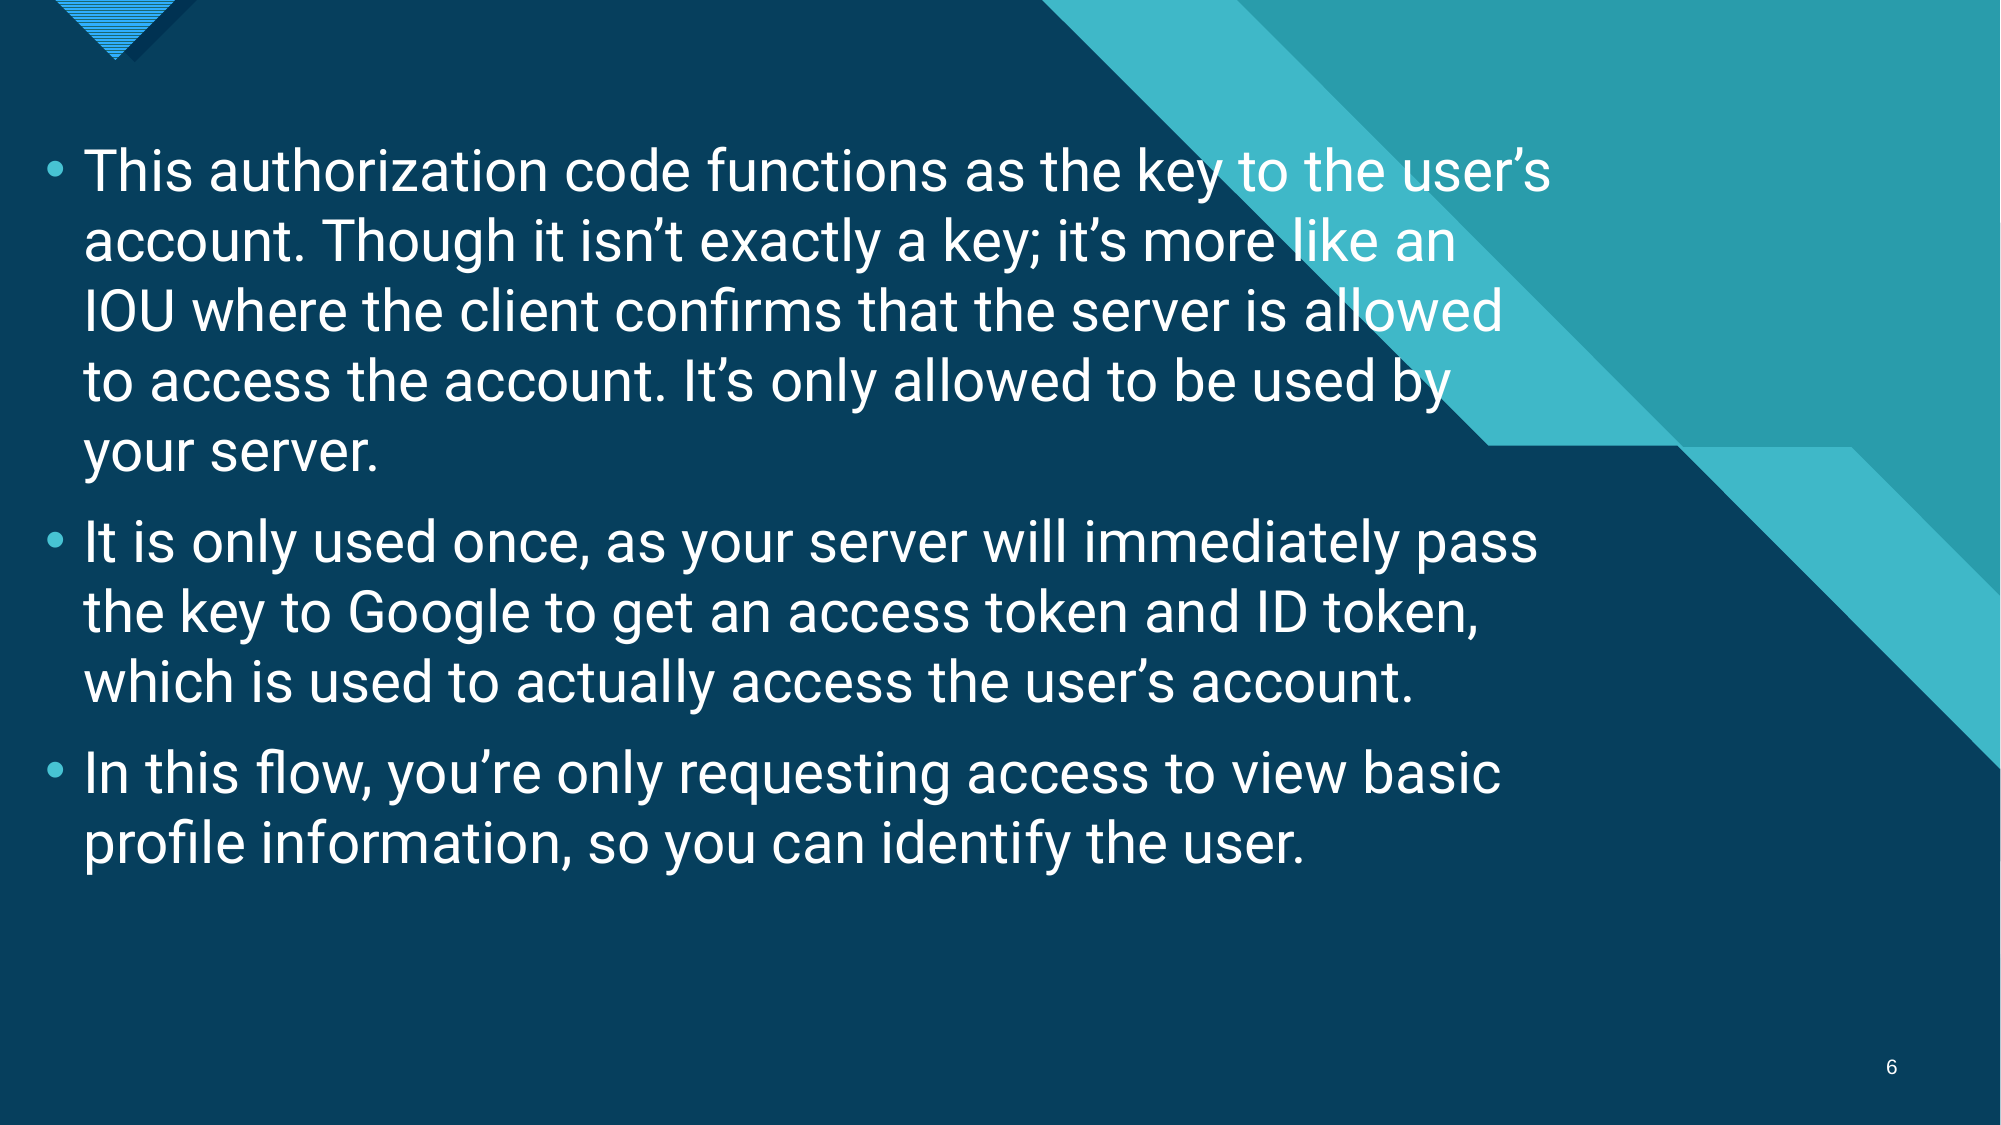

This authorization code functions as the key to the user’s account. Though it isn’t exactly a key; it’s more like an IOU where the client confirms that the server is allowed to access the account. It’s only allowed to be used by your server.
It is only used once, as your server will immediately pass the key to Google to get an access token and ID token, which is used to actually access the user’s account.
In this flow, you’re only requesting access to view basic profile information, so you can identify the user.
6